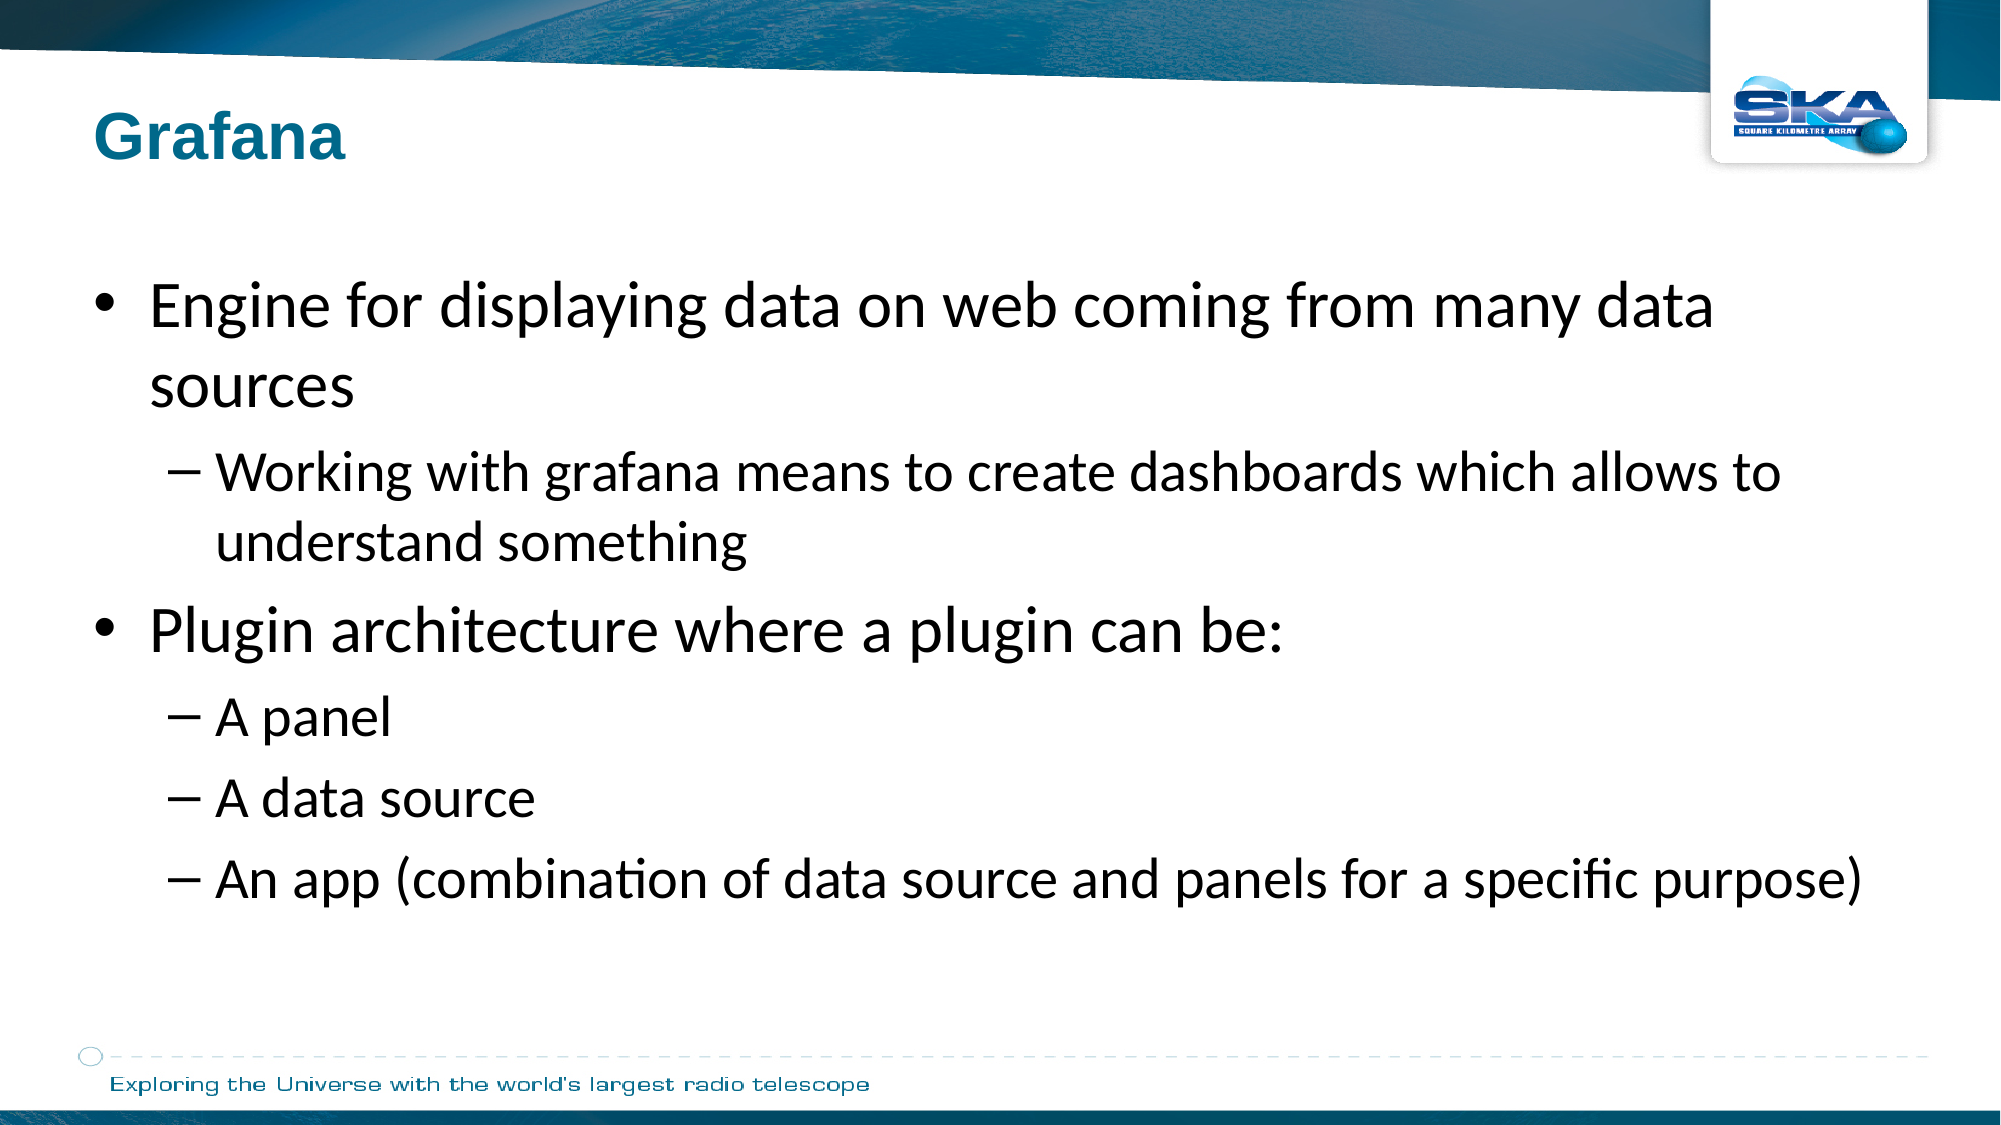

Grafana
Engine for displaying data on web coming from many data sources
Working with grafana means to create dashboards which allows to understand something
Plugin architecture where a plugin can be:
A panel
A data source
An app (combination of data source and panels for a specific purpose)